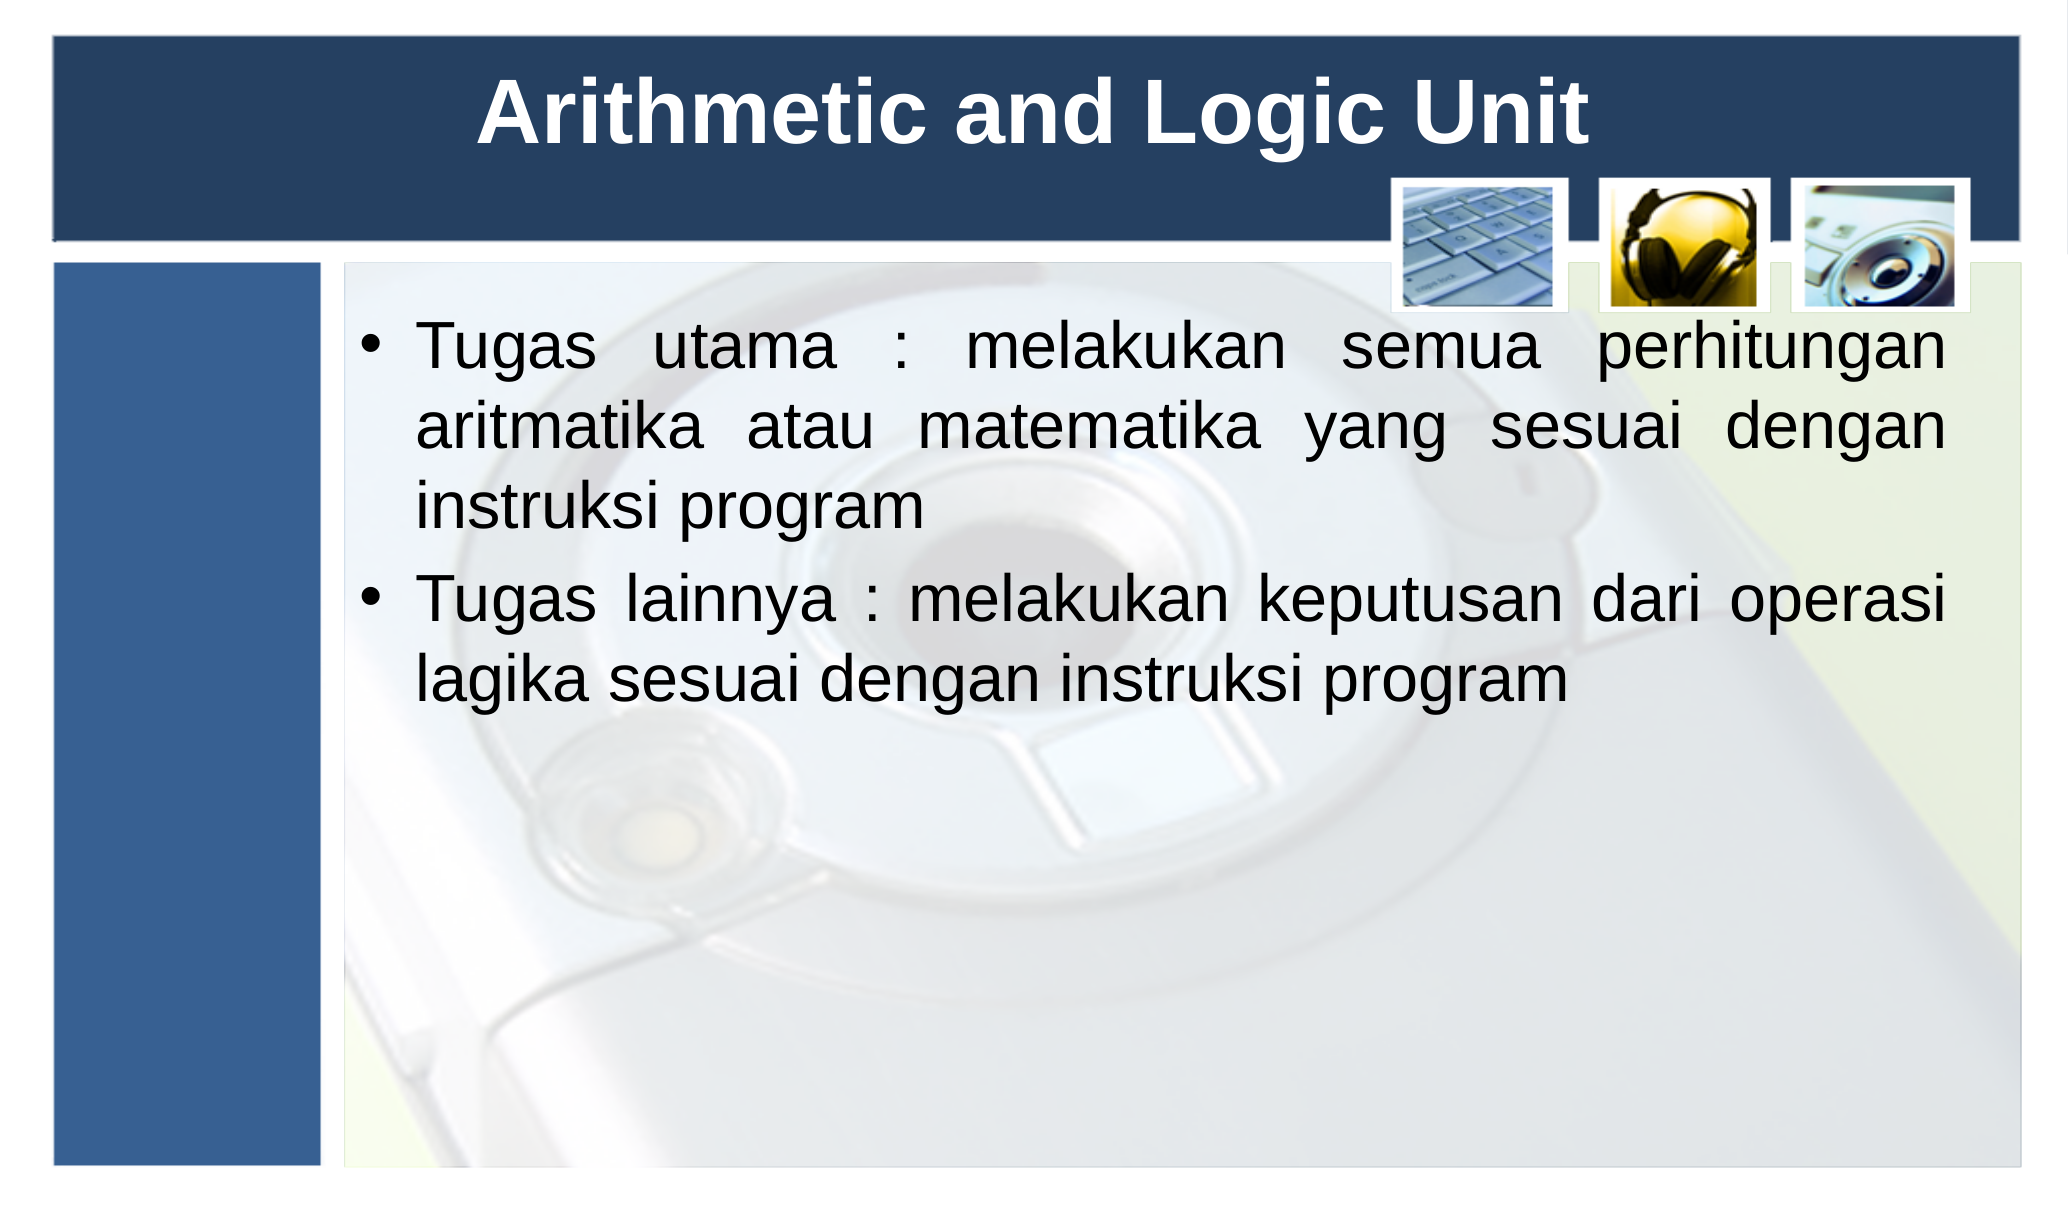

# Arithmetic and Logic Unit
Tugas utama : melakukan semua perhitungan aritmatika atau matematika yang sesuai dengan instruksi program
Tugas lainnya : melakukan keputusan dari operasi lagika sesuai dengan instruksi program